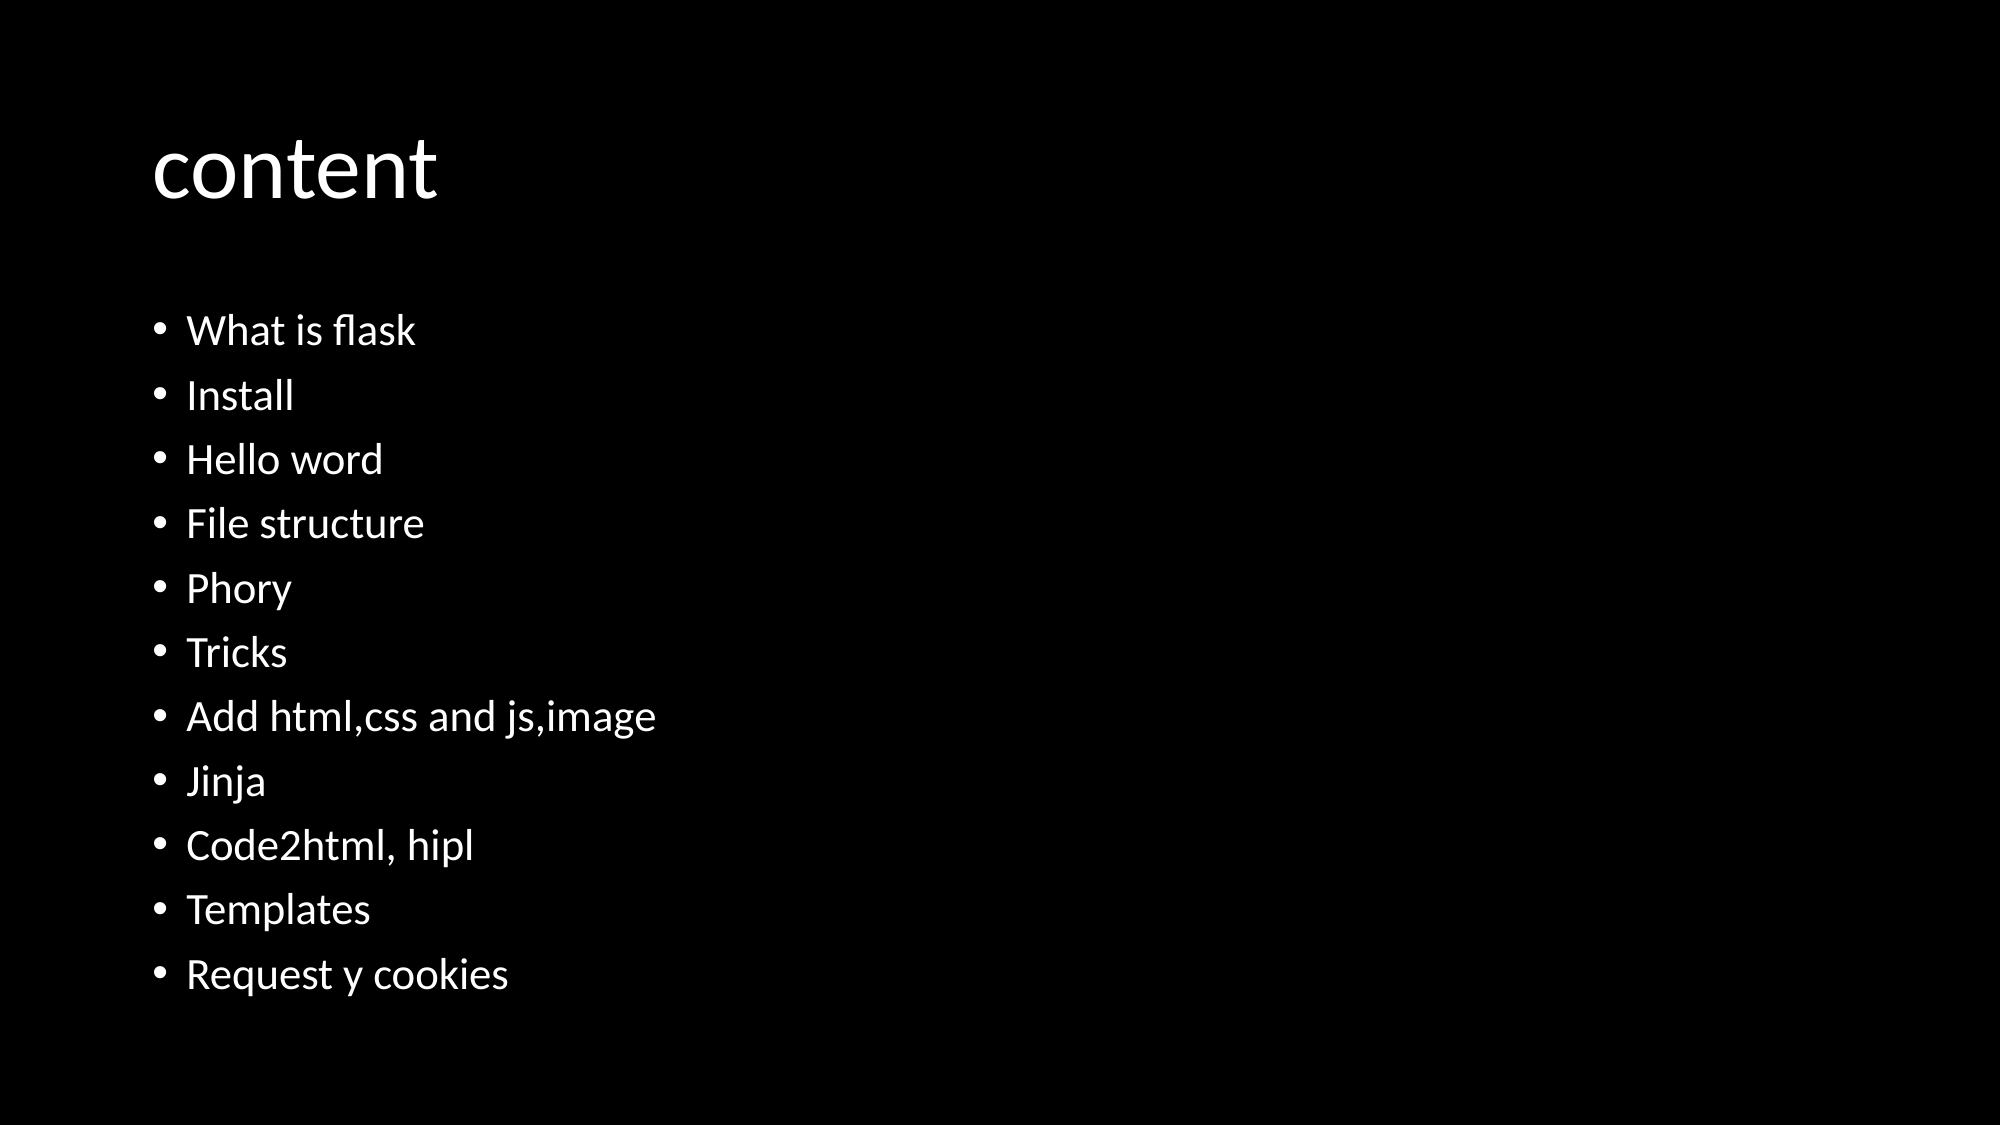

# content
What is flask
Install
Hello word
File structure
Phory
Tricks
Add html,css and js,image
Jinja
Code2html, hipl
Templates
Request y cookies